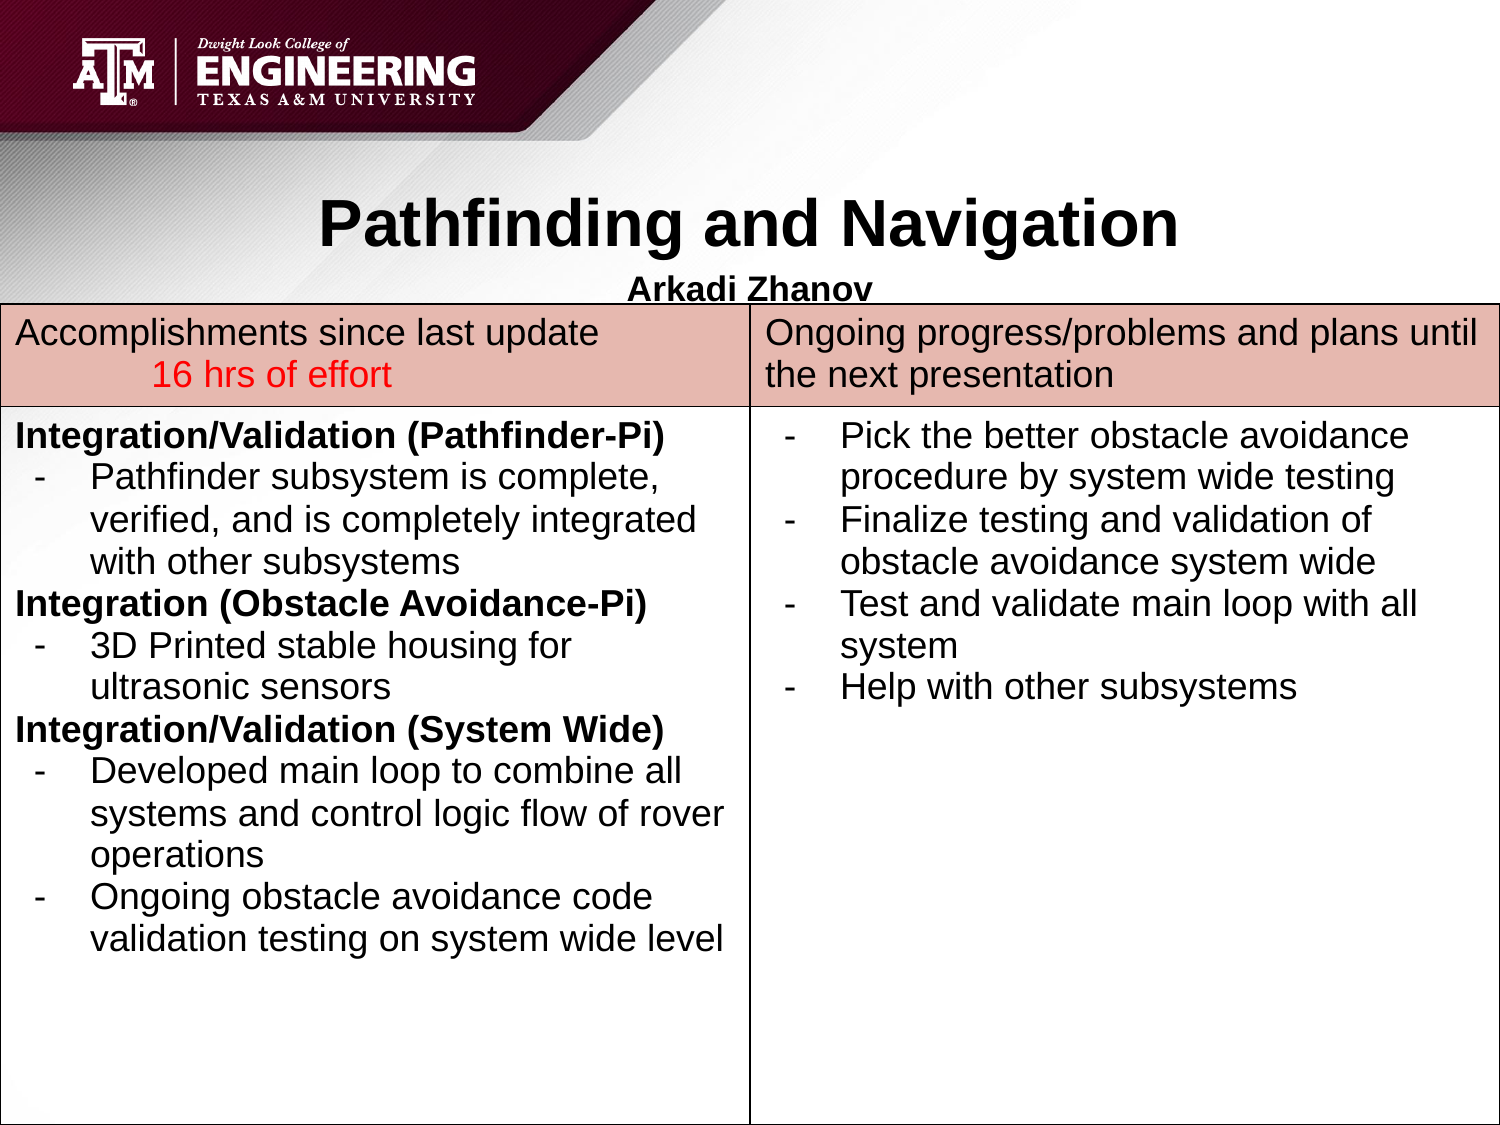

# Pathfinding and Navigation
Arkadi Zhanov
| Accomplishments since last update 16 hrs of effort | Ongoing progress/problems and plans until the next presentation |
| --- | --- |
| Integration/Validation (Pathfinder-Pi) Pathfinder subsystem is complete, verified, and is completely integrated with other subsystems Integration (Obstacle Avoidance-Pi) 3D Printed stable housing for ultrasonic sensors Integration/Validation (System Wide) Developed main loop to combine all systems and control logic flow of rover operations Ongoing obstacle avoidance code validation testing on system wide level | Pick the better obstacle avoidance procedure by system wide testing Finalize testing and validation of obstacle avoidance system wide Test and validate main loop with all system Help with other subsystems |